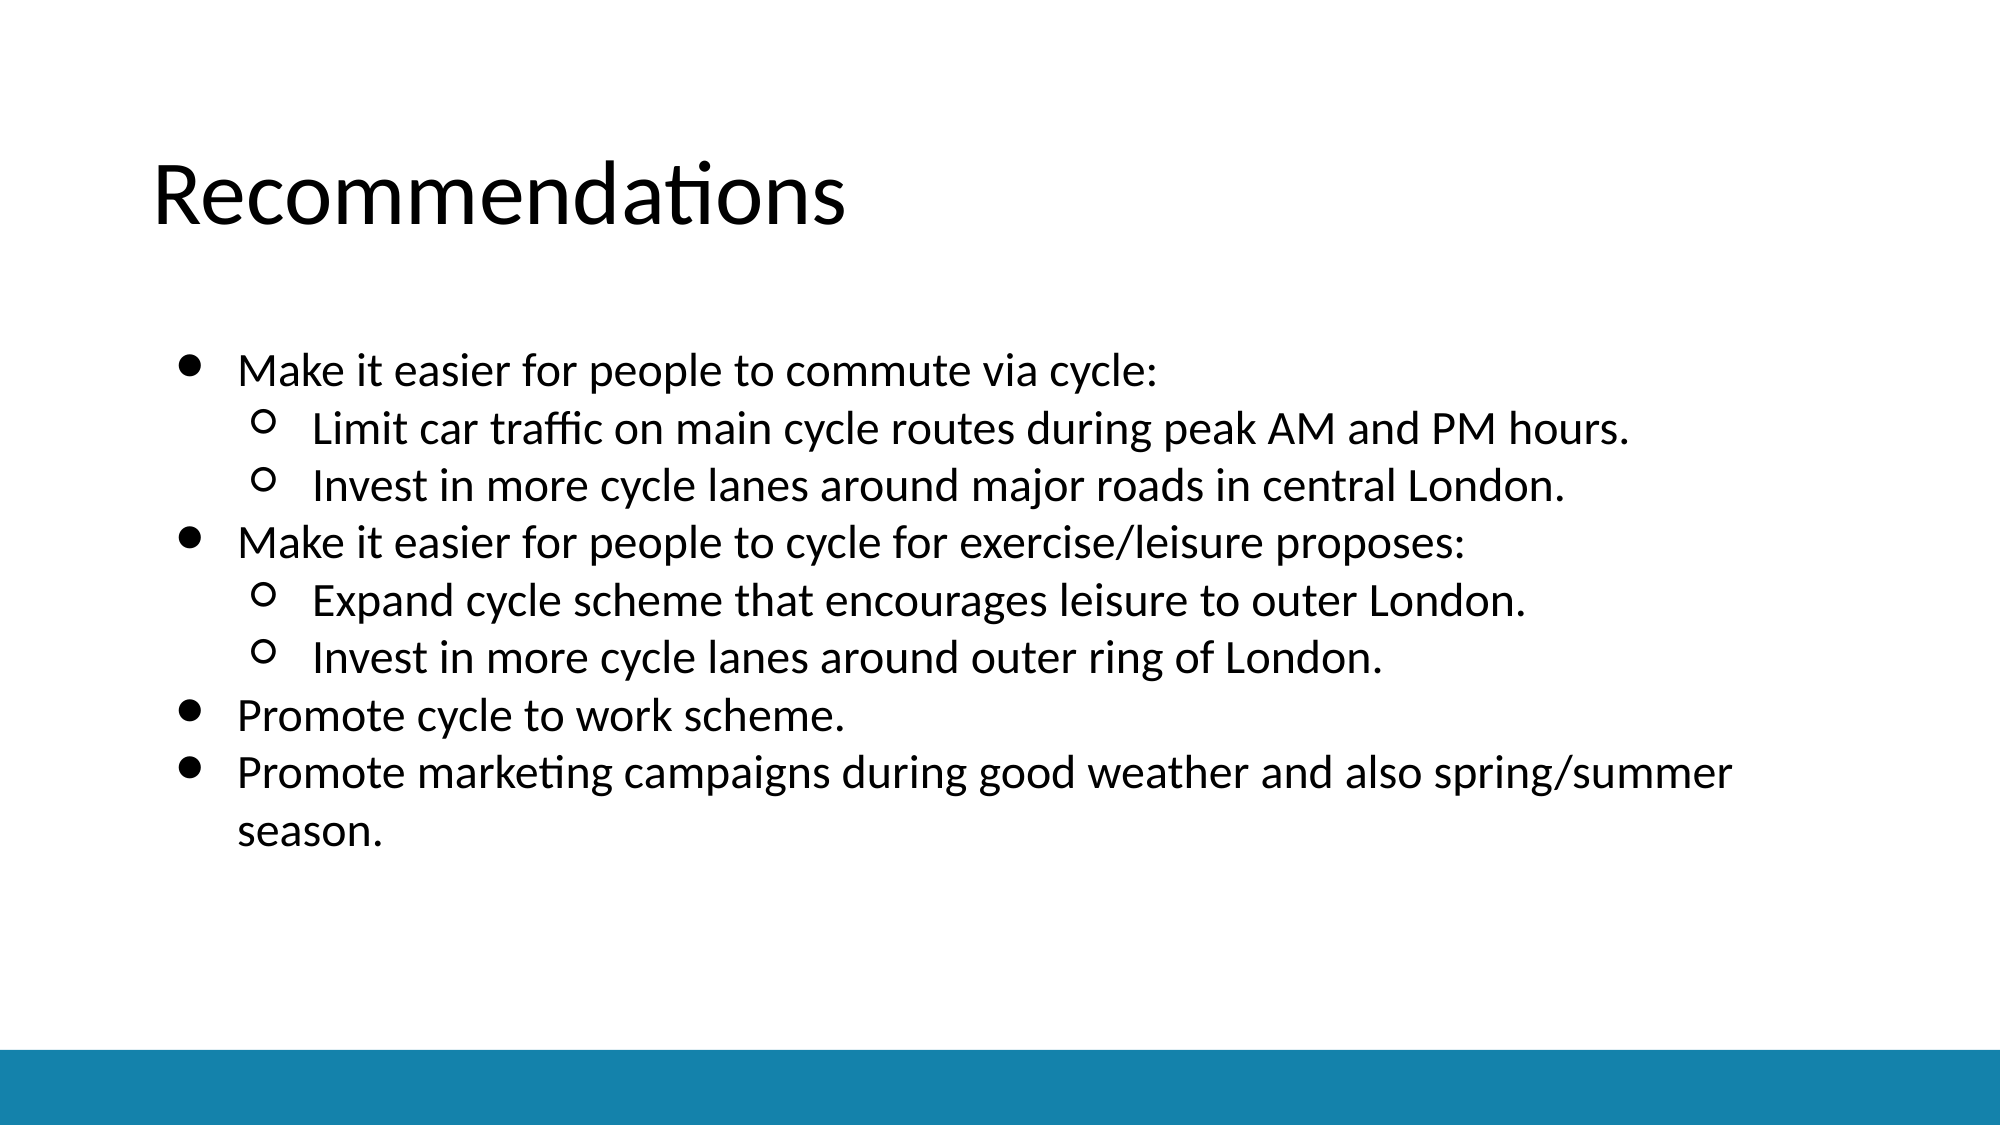

# Recommendations
Make it easier for people to commute via cycle:
Limit car traffic on main cycle routes during peak AM and PM hours.
Invest in more cycle lanes around major roads in central London.
Make it easier for people to cycle for exercise/leisure proposes:
Expand cycle scheme that encourages leisure to outer London.
Invest in more cycle lanes around outer ring of London.
Promote cycle to work scheme.
Promote marketing campaigns during good weather and also spring/summer season.